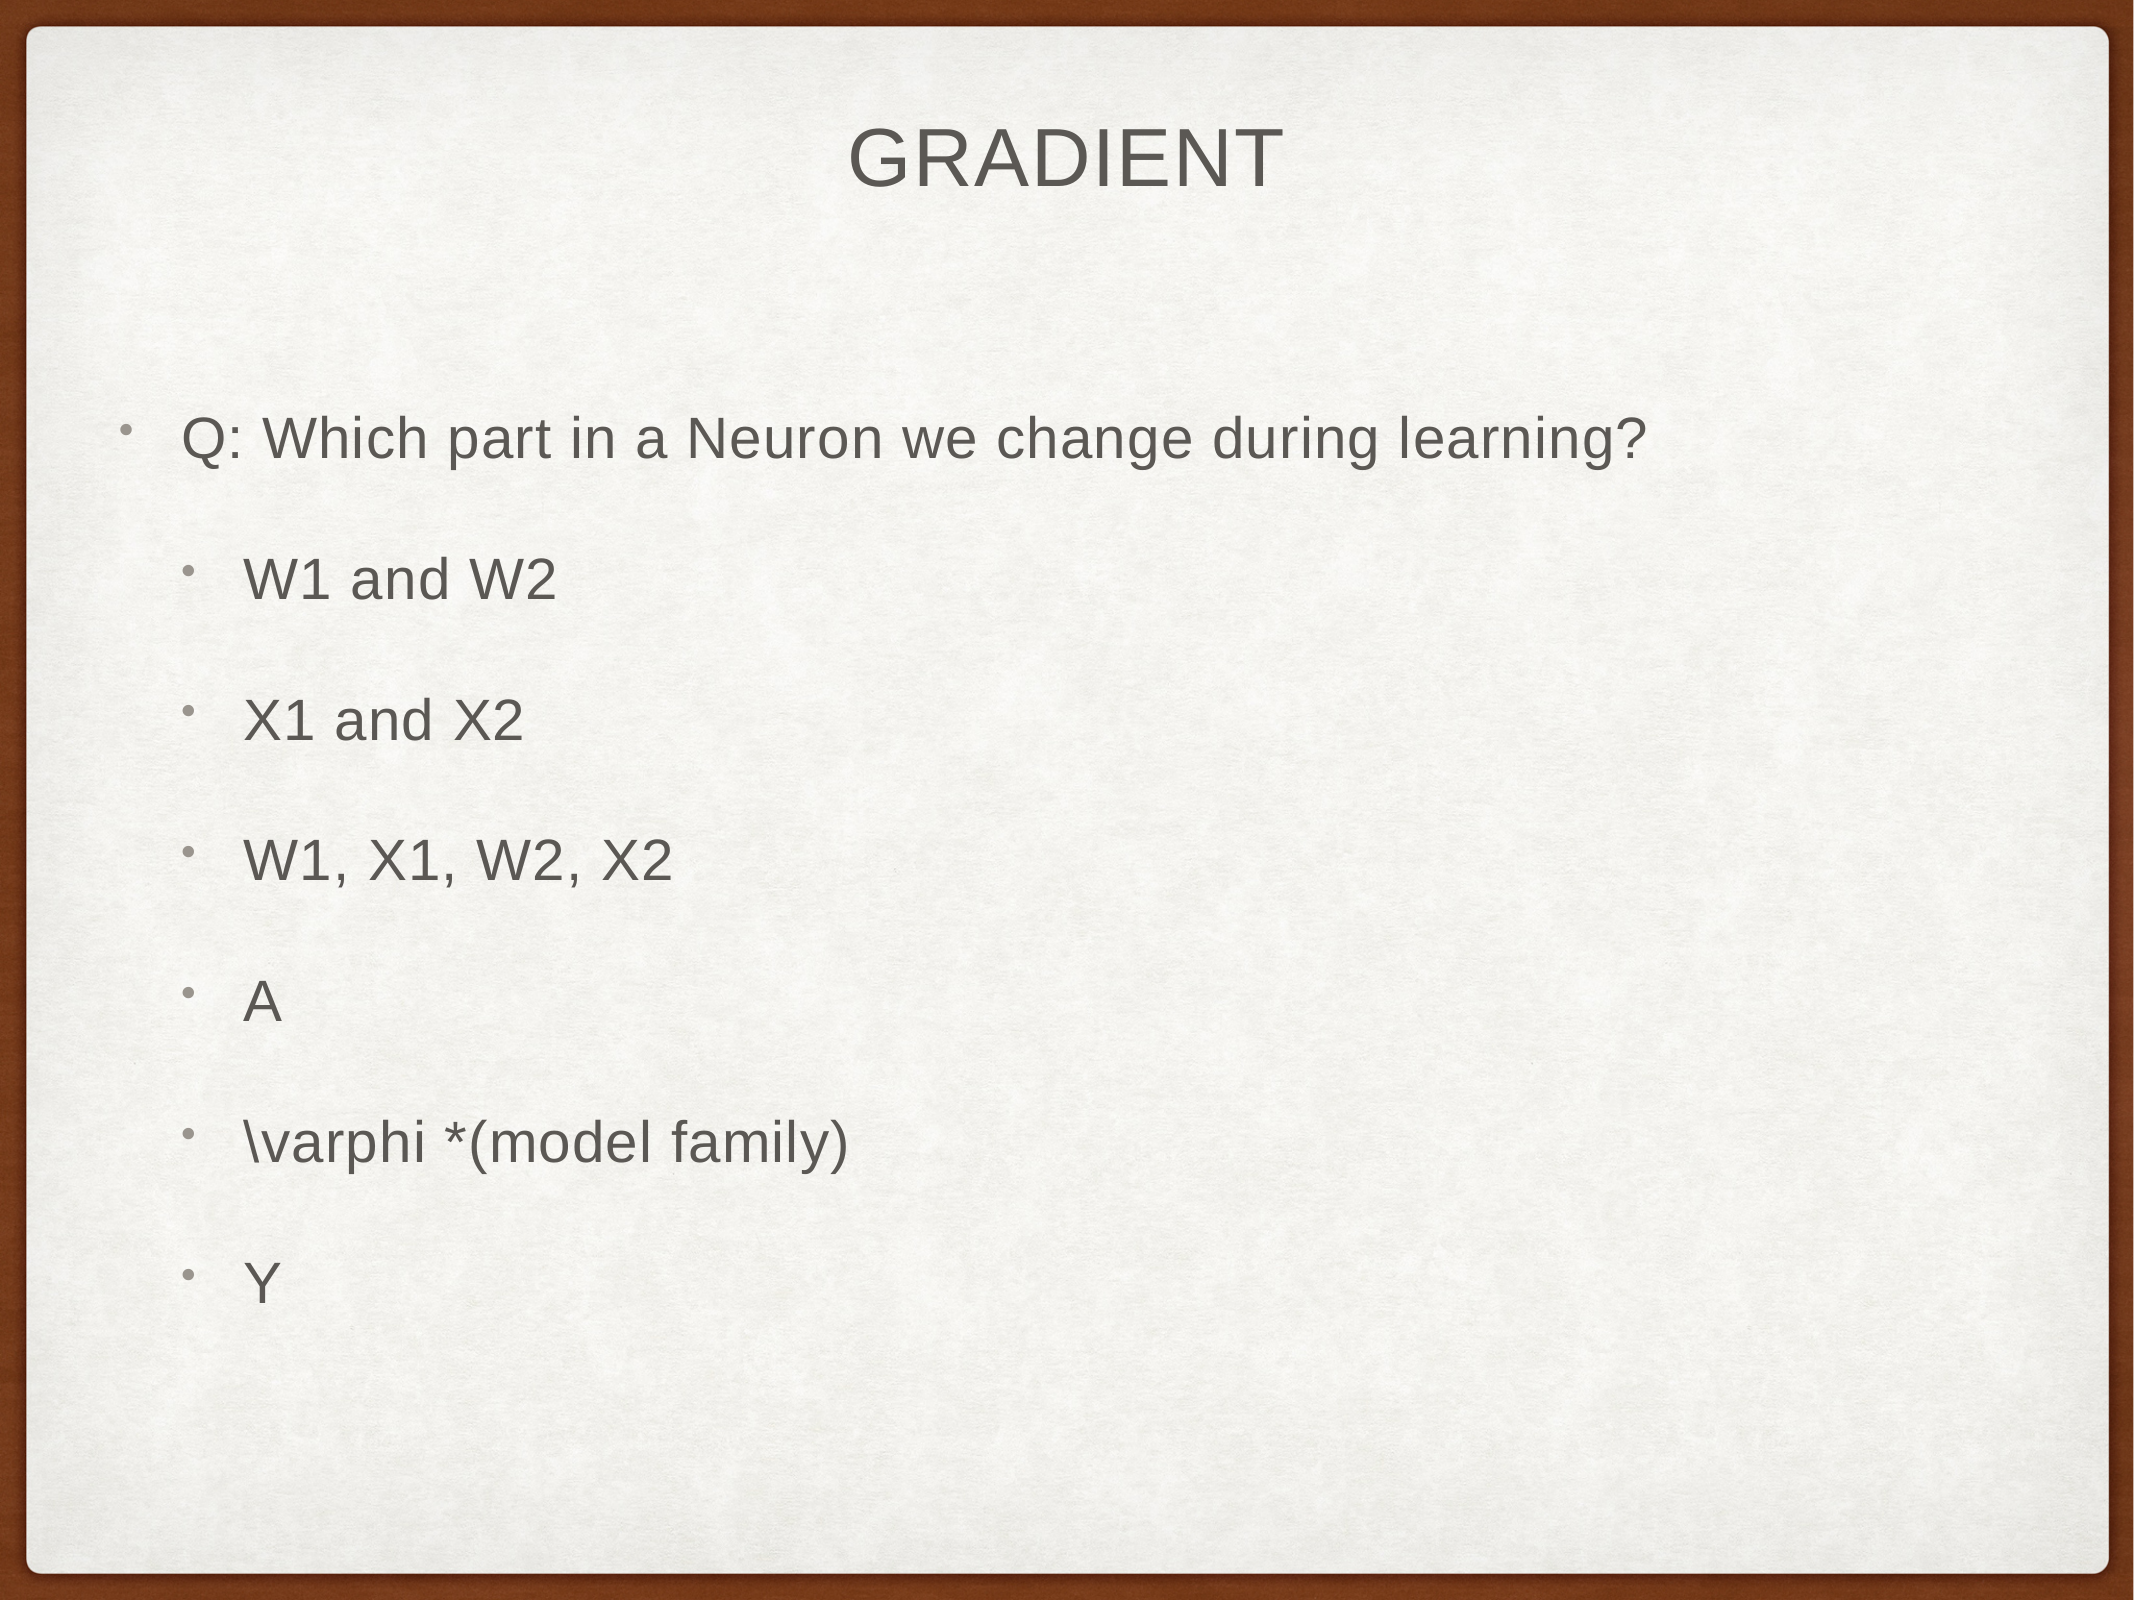

# Gradient
Q: Which part in a Neuron we change during learning?
W1 and W2
X1 and X2
W1, X1, W2, X2
A
\varphi *(model family)
Y